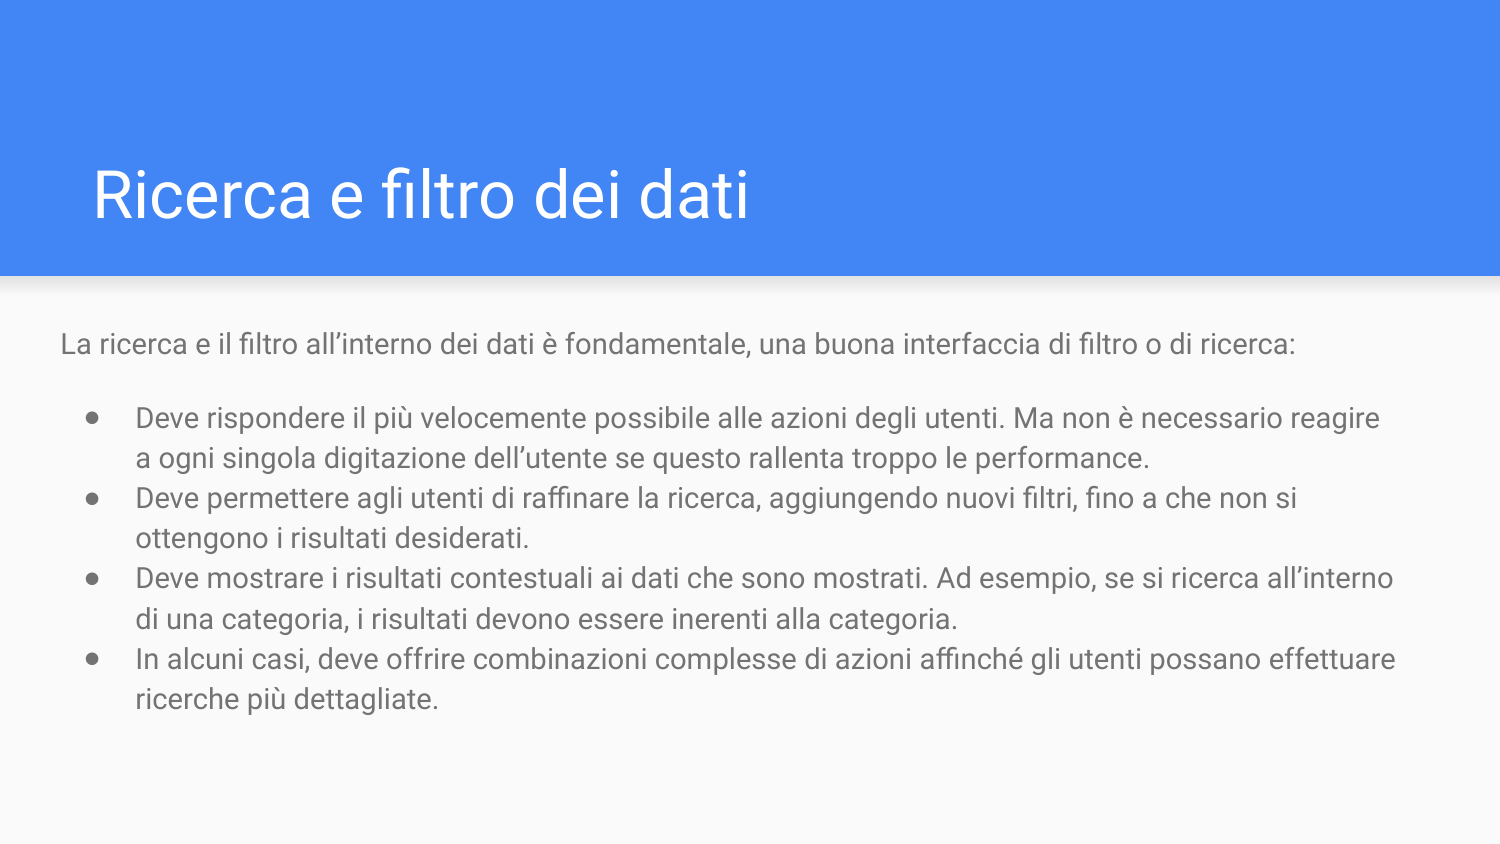

# Ricerca e filtro dei dati
La ricerca e il filtro all’interno dei dati è fondamentale, una buona interfaccia di filtro o di ricerca:
Deve rispondere il più velocemente possibile alle azioni degli utenti. Ma non è necessario reagire a ogni singola digitazione dell’utente se questo rallenta troppo le performance.
Deve permettere agli utenti di raffinare la ricerca, aggiungendo nuovi filtri, fino a che non si ottengono i risultati desiderati.
Deve mostrare i risultati contestuali ai dati che sono mostrati. Ad esempio, se si ricerca all’interno di una categoria, i risultati devono essere inerenti alla categoria.
In alcuni casi, deve offrire combinazioni complesse di azioni affinché gli utenti possano effettuare ricerche più dettagliate.